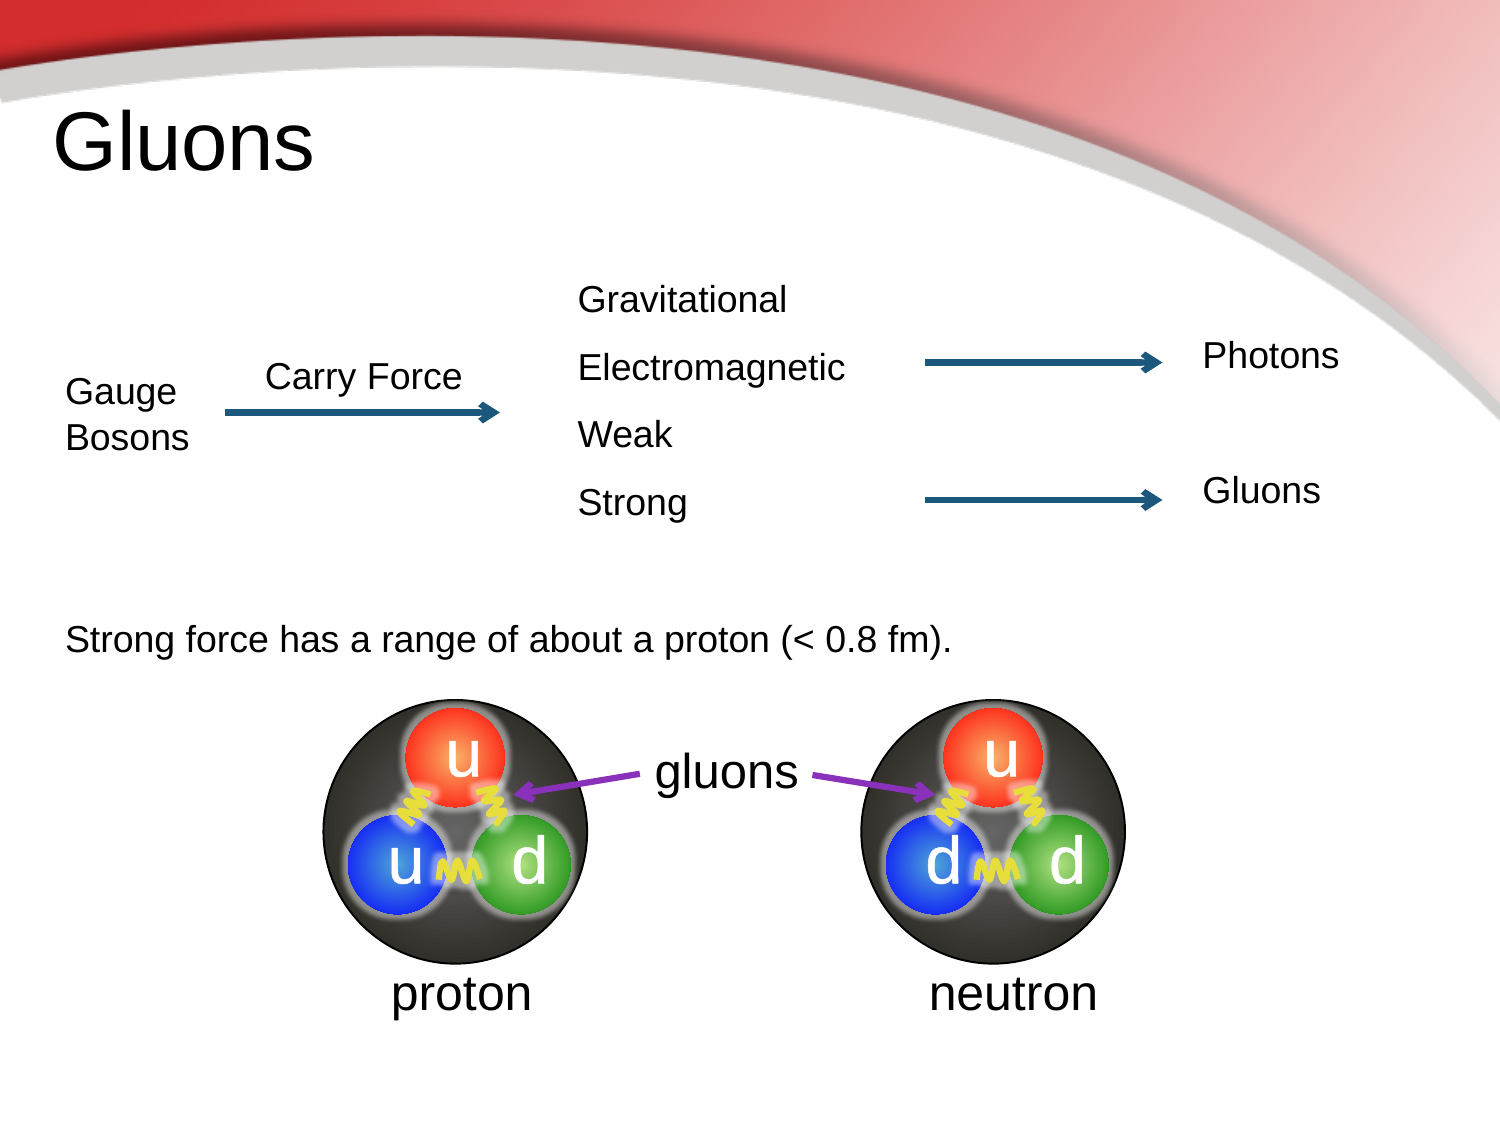

Gluons
Gravitational
Electromagnetic
Weak
Strong

Photons

Gluons
Carry Force
Gauge
Bosons
Strong force has a range of about a proton (< 0.8 fm).

u

u
d

u

d
d

gluons
proton
neutron